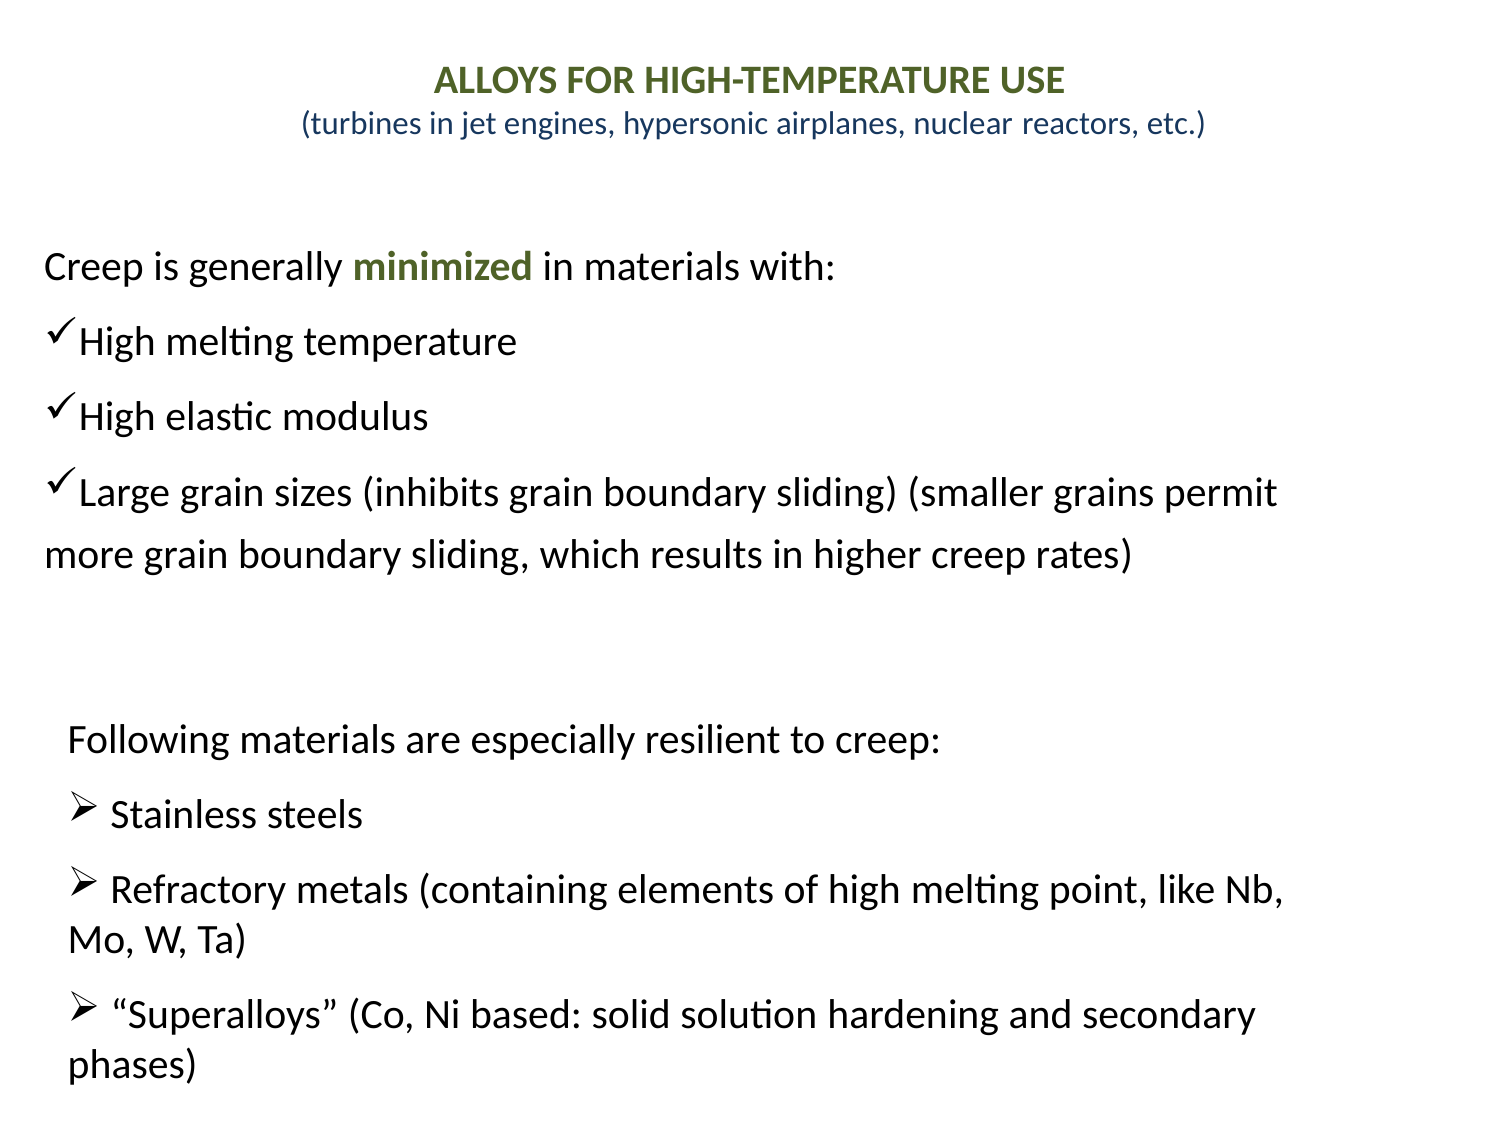

# ALLOYS FOR HIGH-TEMPERATURE USE (turbines in jet engines, hypersonic airplanes, nuclear reactors, etc.)
Creep is generally minimized in materials with:
High melting temperature
High elastic modulus
Large grain sizes (inhibits grain boundary sliding) (smaller grains permit
more grain boundary sliding, which results in higher creep rates)
Following materials are especially resilient to creep:
 Stainless steels
 Refractory metals (containing elements of high melting point, like Nb, Mo, W, Ta)
 “Superalloys” (Co, Ni based: solid solution hardening and secondary phases)